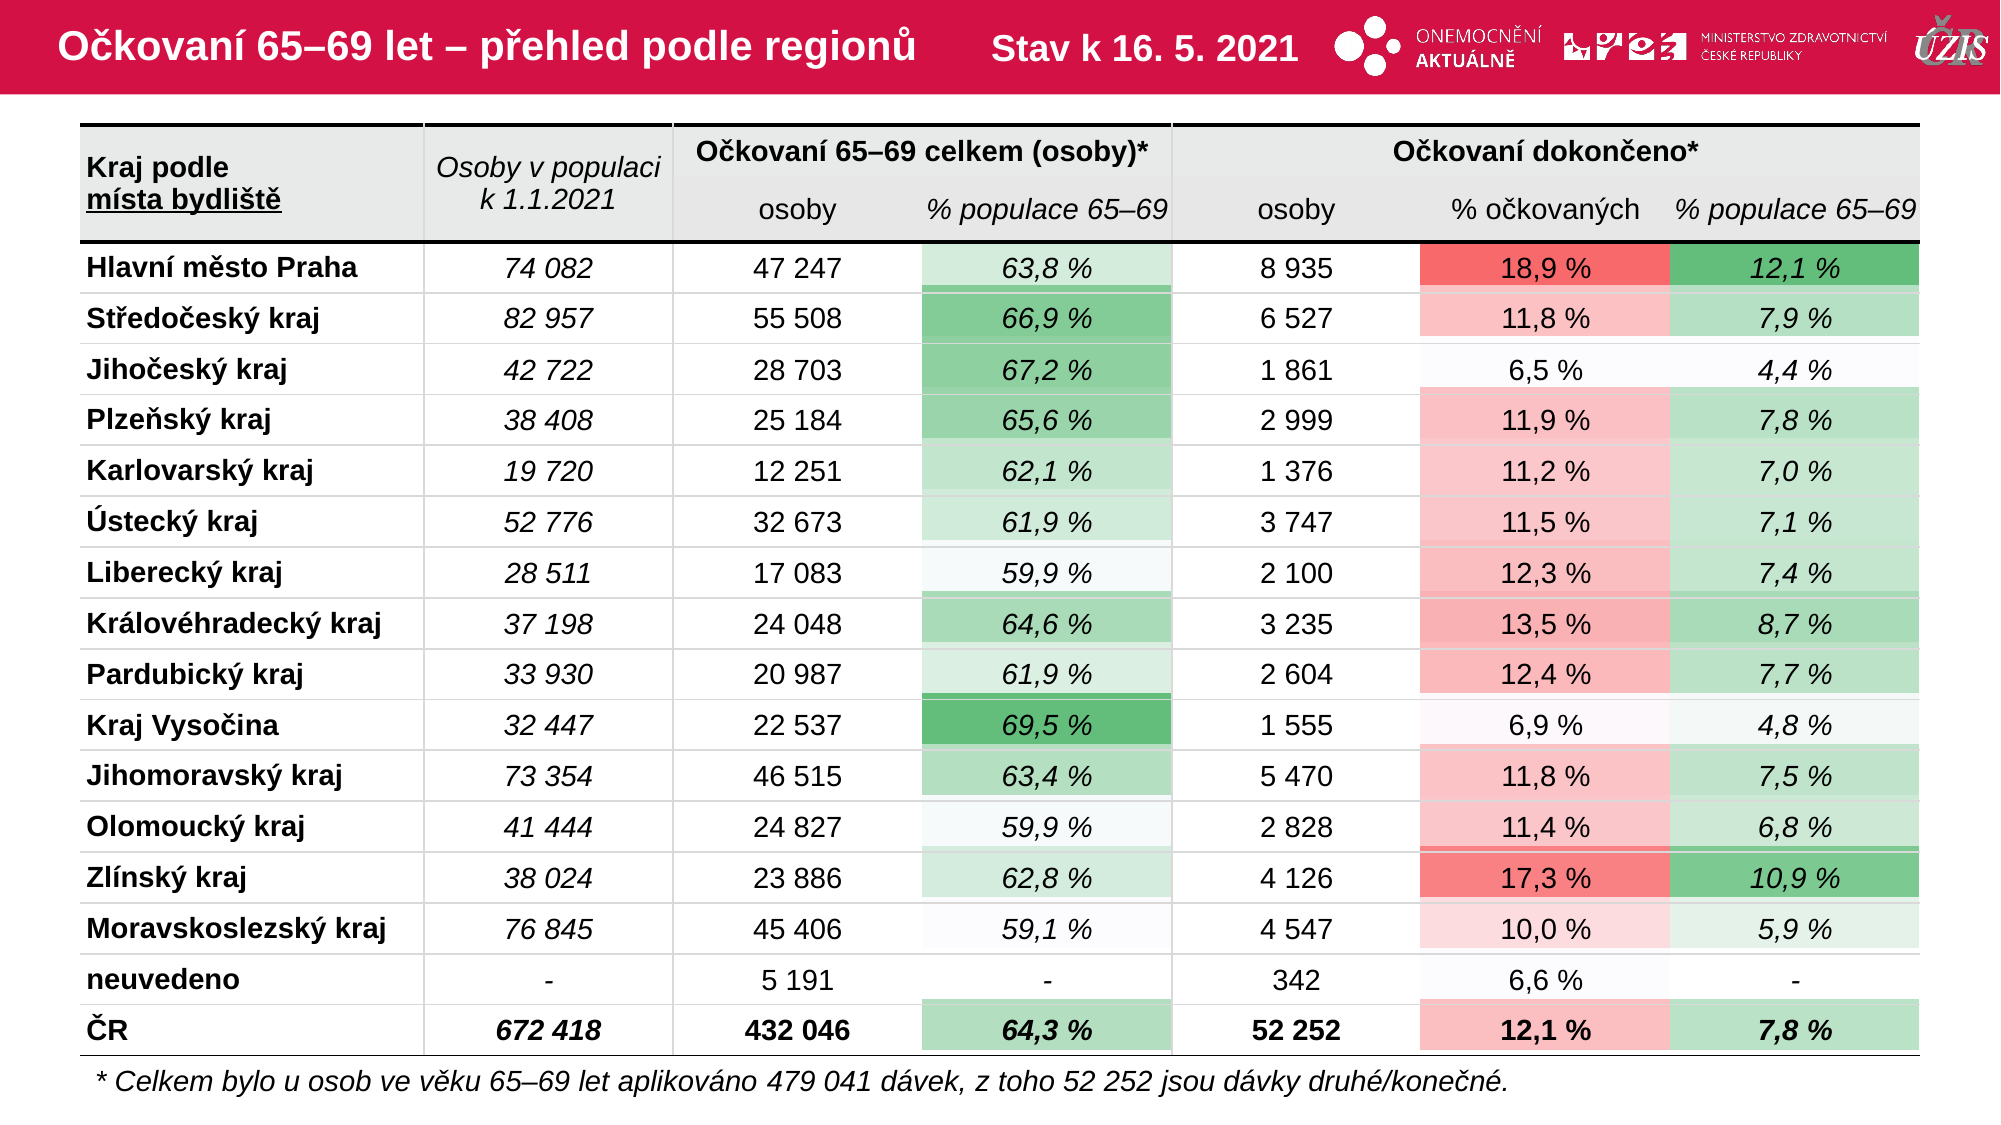

# Očkovaní 65–69 let – přehled podle regionů
Stav k 16. 5. 2021
| Kraj podle místa bydliště | Osoby v populaci k 1.1.2021 | Očkovaní 65–69 celkem (osoby)\* |  | Očkovaní dokončeno\* |  |  |
| --- | --- | --- | --- | --- | --- | --- |
|  |  | osoby | % populace 65–69 | osoby | % očkovaných | % populace 65–69 |
| Hlavní město Praha | 74 082 | 47 247 | 63,8 % | 8 935 | 18,9 % | 12,1 % |
| Středočeský kraj | 82 957 | 55 508 | 66,9 % | 6 527 | 11,8 % | 7,9 % |
| Jihočeský kraj | 42 722 | 28 703 | 67,2 % | 1 861 | 6,5 % | 4,4 % |
| Plzeňský kraj | 38 408 | 25 184 | 65,6 % | 2 999 | 11,9 % | 7,8 % |
| Karlovarský kraj | 19 720 | 12 251 | 62,1 % | 1 376 | 11,2 % | 7,0 % |
| Ústecký kraj | 52 776 | 32 673 | 61,9 % | 3 747 | 11,5 % | 7,1 % |
| Liberecký kraj | 28 511 | 17 083 | 59,9 % | 2 100 | 12,3 % | 7,4 % |
| Královéhradecký kraj | 37 198 | 24 048 | 64,6 % | 3 235 | 13,5 % | 8,7 % |
| Pardubický kraj | 33 930 | 20 987 | 61,9 % | 2 604 | 12,4 % | 7,7 % |
| Kraj Vysočina | 32 447 | 22 537 | 69,5 % | 1 555 | 6,9 % | 4,8 % |
| Jihomoravský kraj | 73 354 | 46 515 | 63,4 % | 5 470 | 11,8 % | 7,5 % |
| Olomoucký kraj | 41 444 | 24 827 | 59,9 % | 2 828 | 11,4 % | 6,8 % |
| Zlínský kraj | 38 024 | 23 886 | 62,8 % | 4 126 | 17,3 % | 10,9 % |
| Moravskoslezský kraj | 76 845 | 45 406 | 59,1 % | 4 547 | 10,0 % | 5,9 % |
| neuvedeno | - | 5 191 | - | 342 | 6,6 % | - |
| ČR | 672 418 | 432 046 | 64,3 % | 52 252 | 12,1 % | 7,8 % |
|  |  |  |  |  |  |
| --- | --- | --- | --- | --- | --- |
|  |  |  |  |  |  |
|  |  |  |  |  |  |
|  |  |  |  |  |  |
|  |  |  |  |  |  |
|  |  |  |  |  |  |
|  |  |  |  |  |  |
|  |  |  |  |  |  |
|  |  |  |  |  |  |
|  |  |  |  |  |  |
|  |  |  |  |  |  |
|  |  |  |  |  |  |
|  |  |  |  |  |  |
|  |  |  |  |  |  |
|  |  |  |  |  |  |
|  |  |  |  |  |  |
* Celkem bylo u osob ve věku 65–69 let aplikováno 479 041 dávek, z toho 52 252 jsou dávky druhé/konečné.